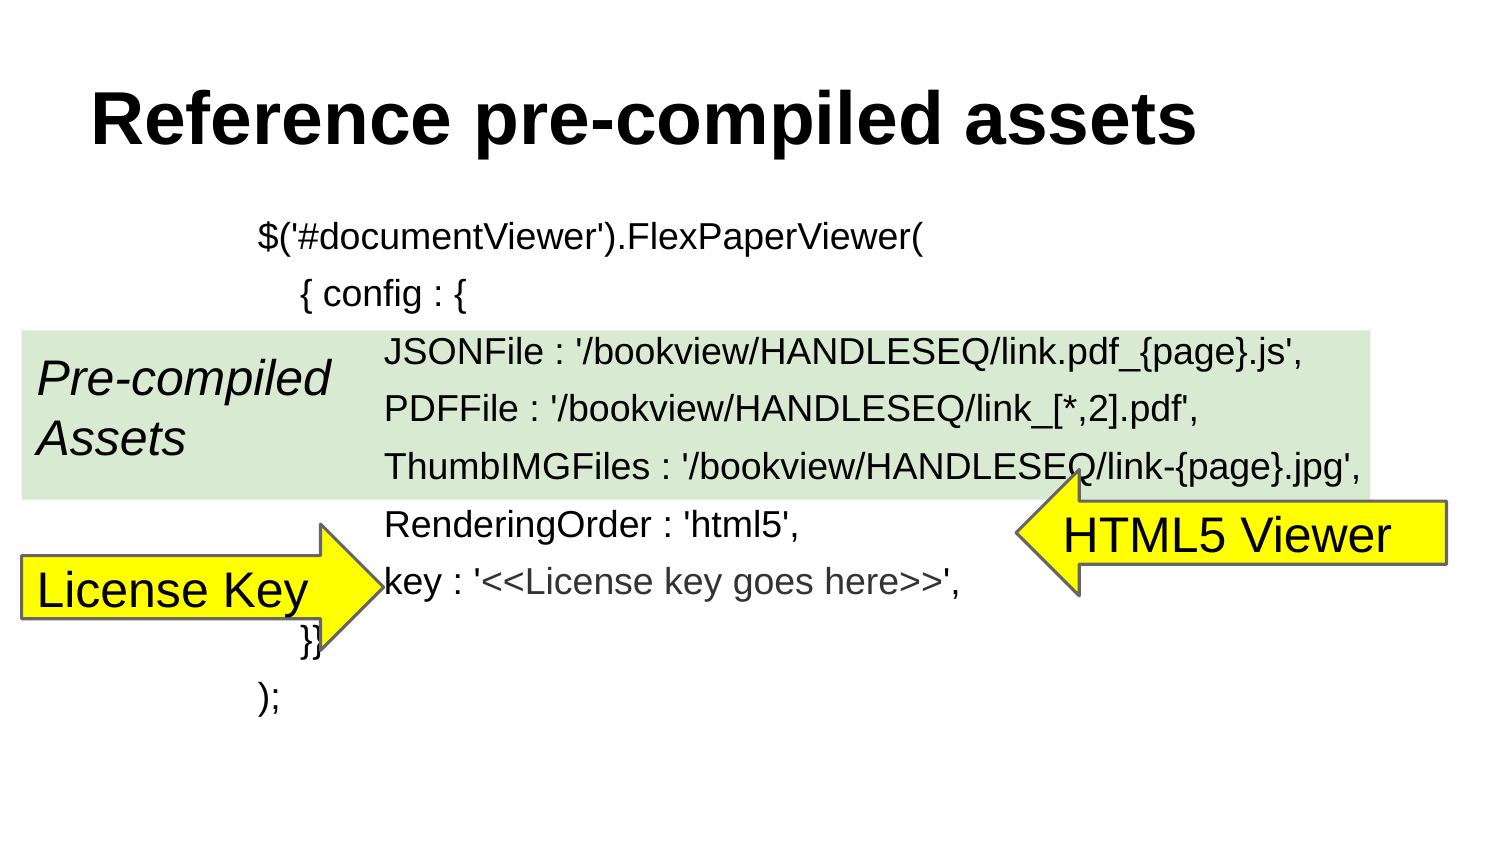

# Reference pre-compiled assets
                $('#documentViewer').FlexPaperViewer(
                    { config : {
                            JSONFile : '/bookview/HANDLESEQ/link.pdf_{page}.js',
                            PDFFile : '/bookview/HANDLESEQ/link_[*,2].pdf',
                            ThumbIMGFiles : '/bookview/HANDLESEQ/link-{page}.jpg',
                            RenderingOrder : 'html5',
                            key : '<<License key goes here>>',
                    }}
                );

Pre-compiled
Assets
HTML5 Viewer
License Key